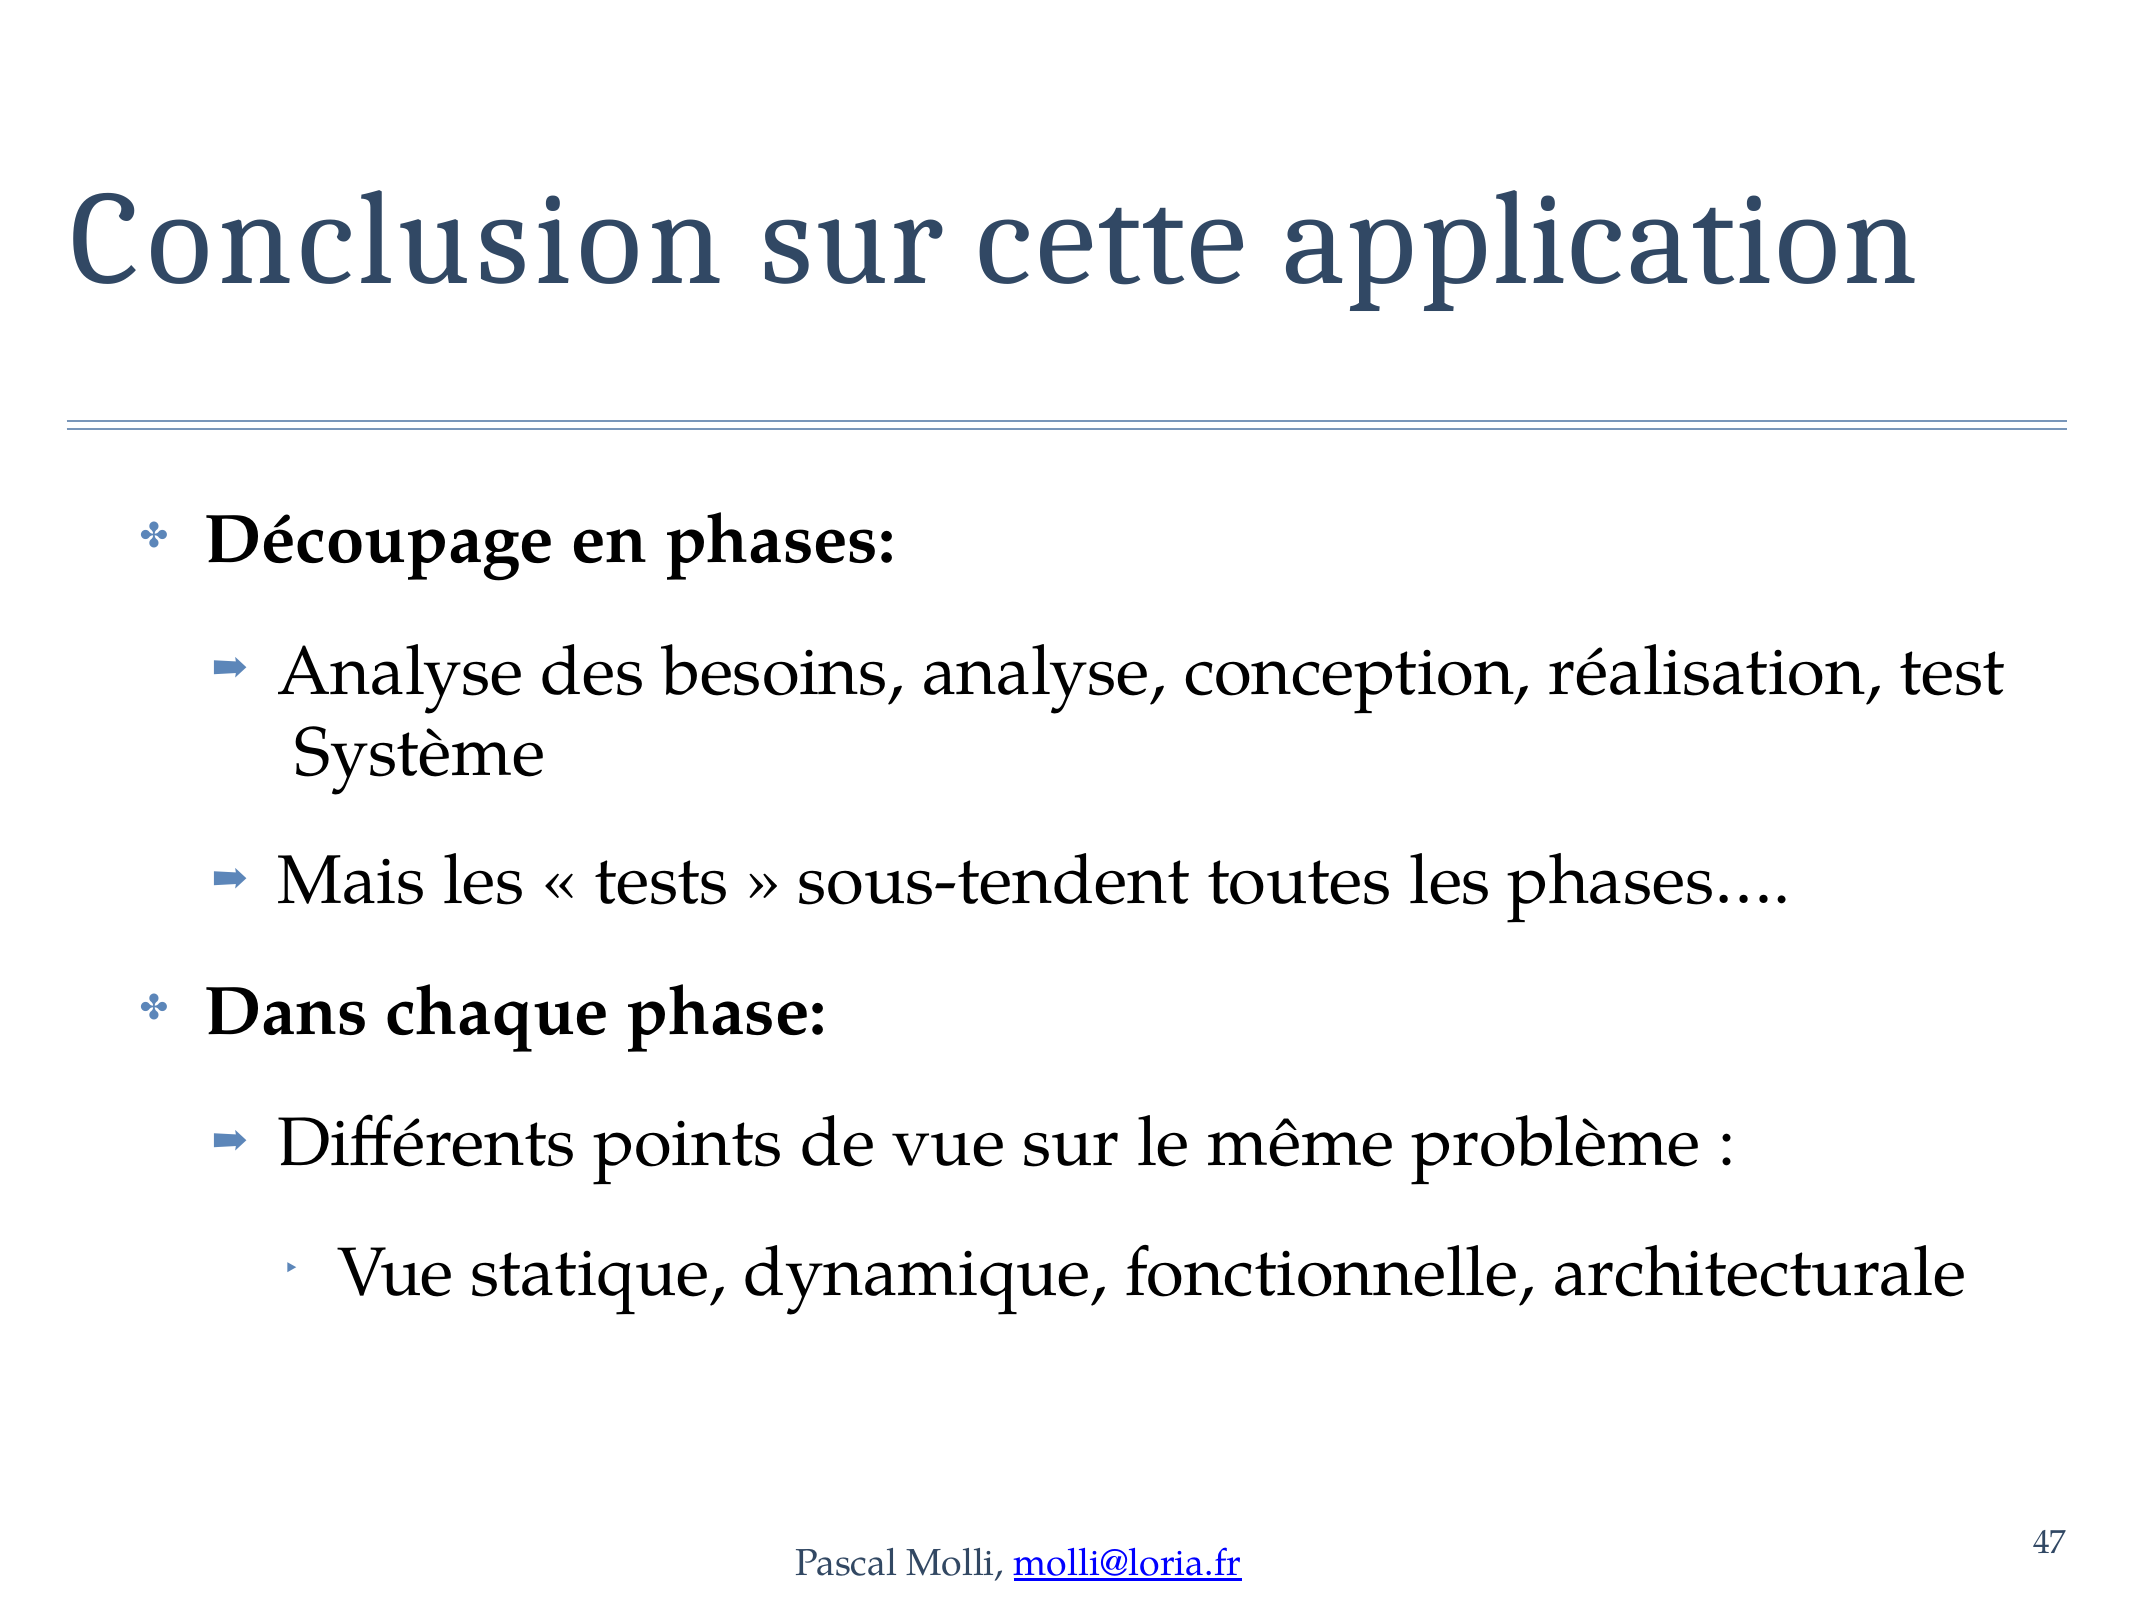

# Conclusion sur cette application
Découpage en phases:
✤
Analyse des besoins, analyse, conception, réalisation, test  Système
➡
Mais les « tests » sous-tendent toutes les phases….
➡
Dans chaque phase:
✤
Différents points de vue sur le même problème :
Vue statique, dynamique, fonctionnelle, architecturale
➡
47
Pascal Molli, molli@loria.fr